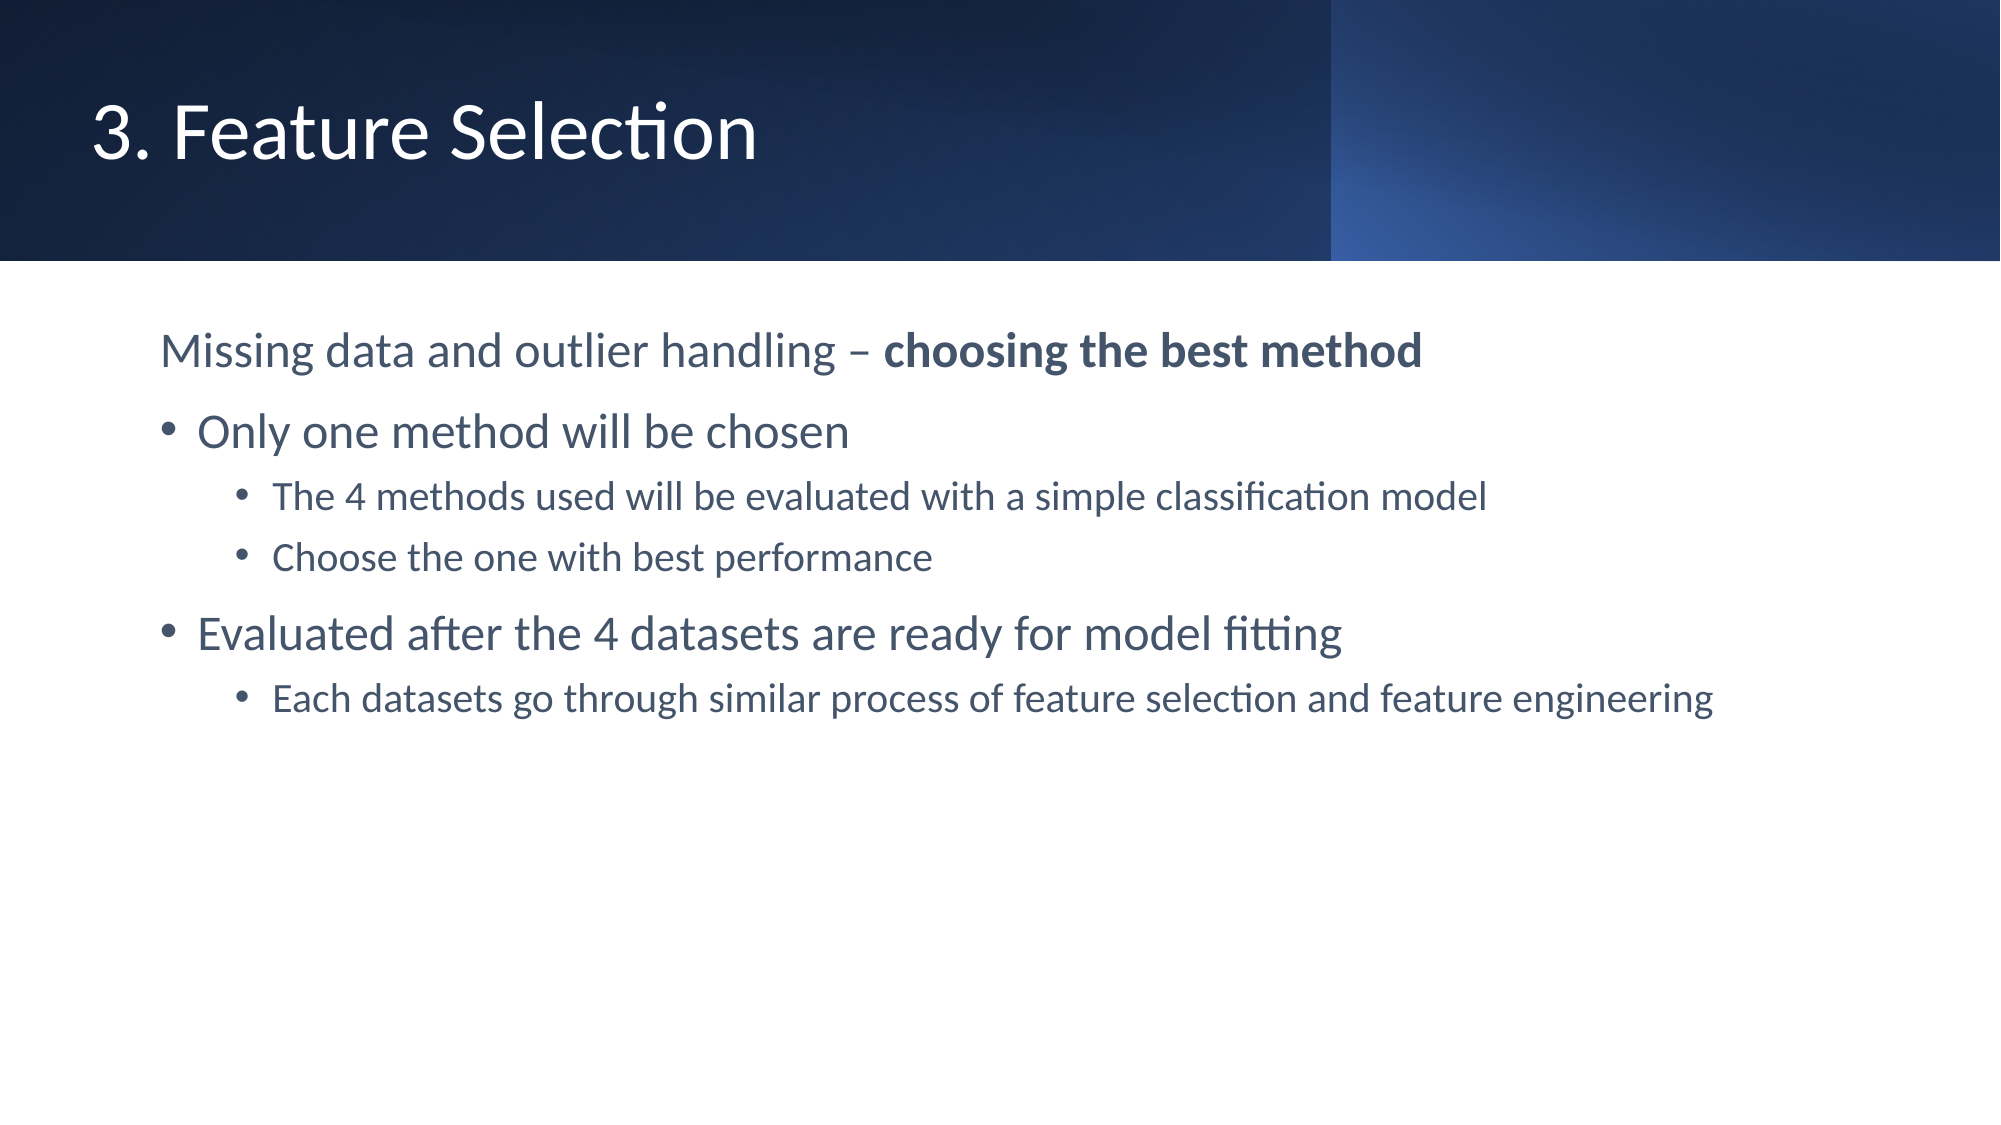

# 3. Feature Selection
Missing data and outlier handling – choosing the best method
Only one method will be chosen
The 4 methods used will be evaluated with a simple classification model
Choose the one with best performance
Evaluated after the 4 datasets are ready for model fitting
Each datasets go through similar process of feature selection and feature engineering